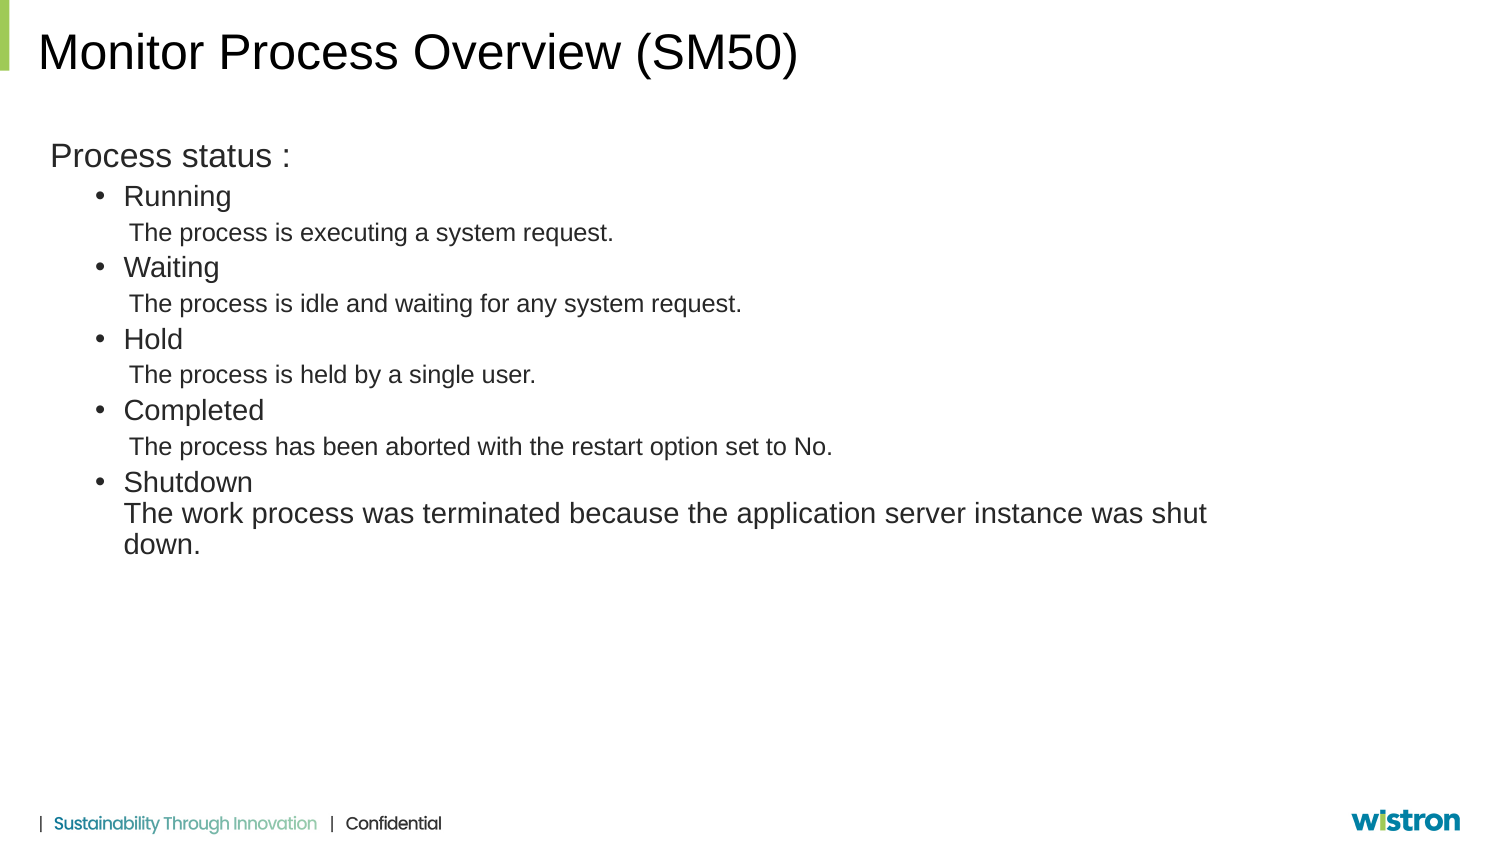

# Monitor Process Overview (SM50)
Process status :
Running
The process is executing a system request.
Waiting
The process is idle and waiting for any system request.
Hold
The process is held by a single user.
Completed
The process has been aborted with the restart option set to No.
Shutdown
The work process was terminated because the application server instance was shut down.